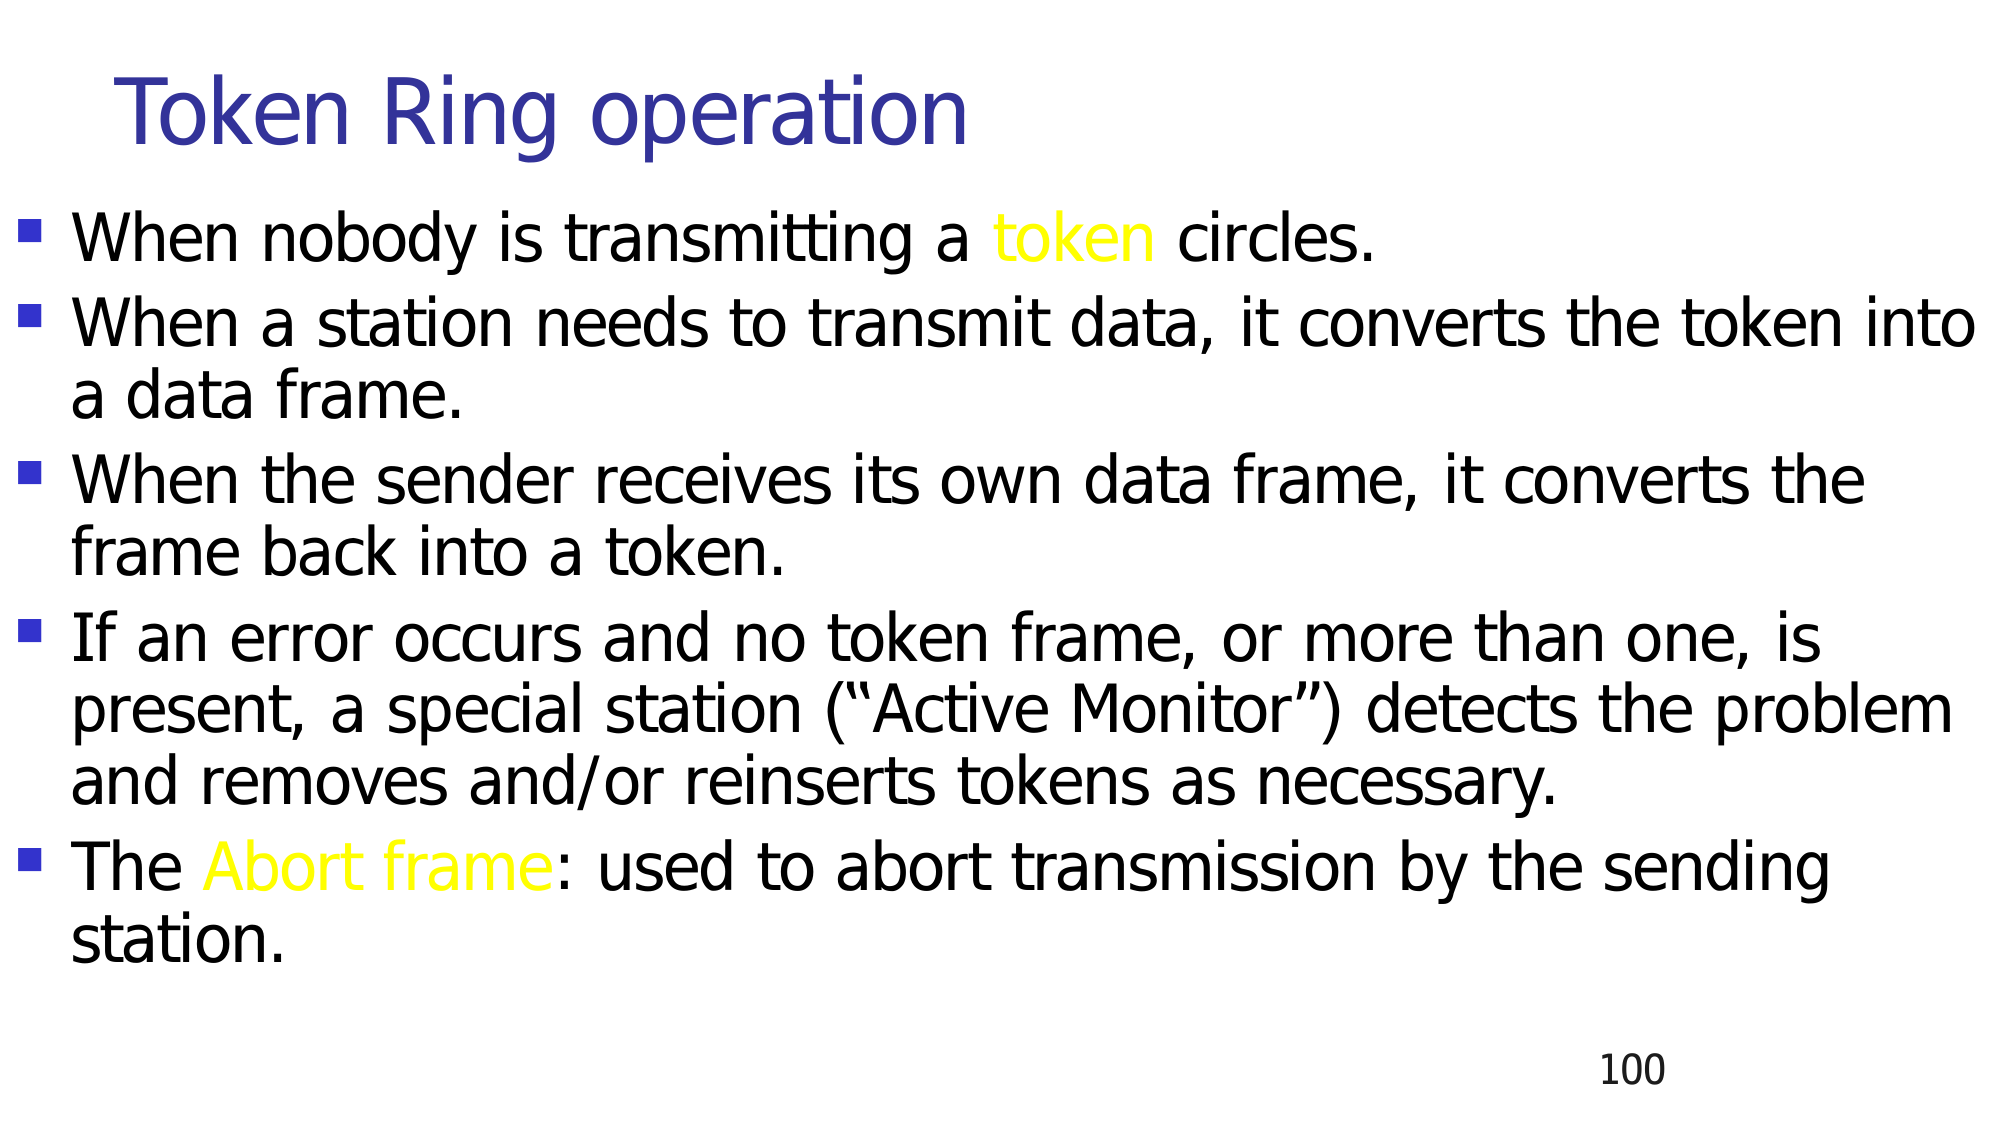

# Token Ring operation
When nobody is transmitting a token circles.
When a station needs to transmit data, it converts the token into a data frame.
When the sender receives its own data frame, it converts the frame back into a token.
If an error occurs and no token frame, or more than one, is present, a special station (“Active Monitor”) detects the problem and removes and/or reinserts tokens as necessary.
The Abort frame: used to abort transmission by the sending station.

100